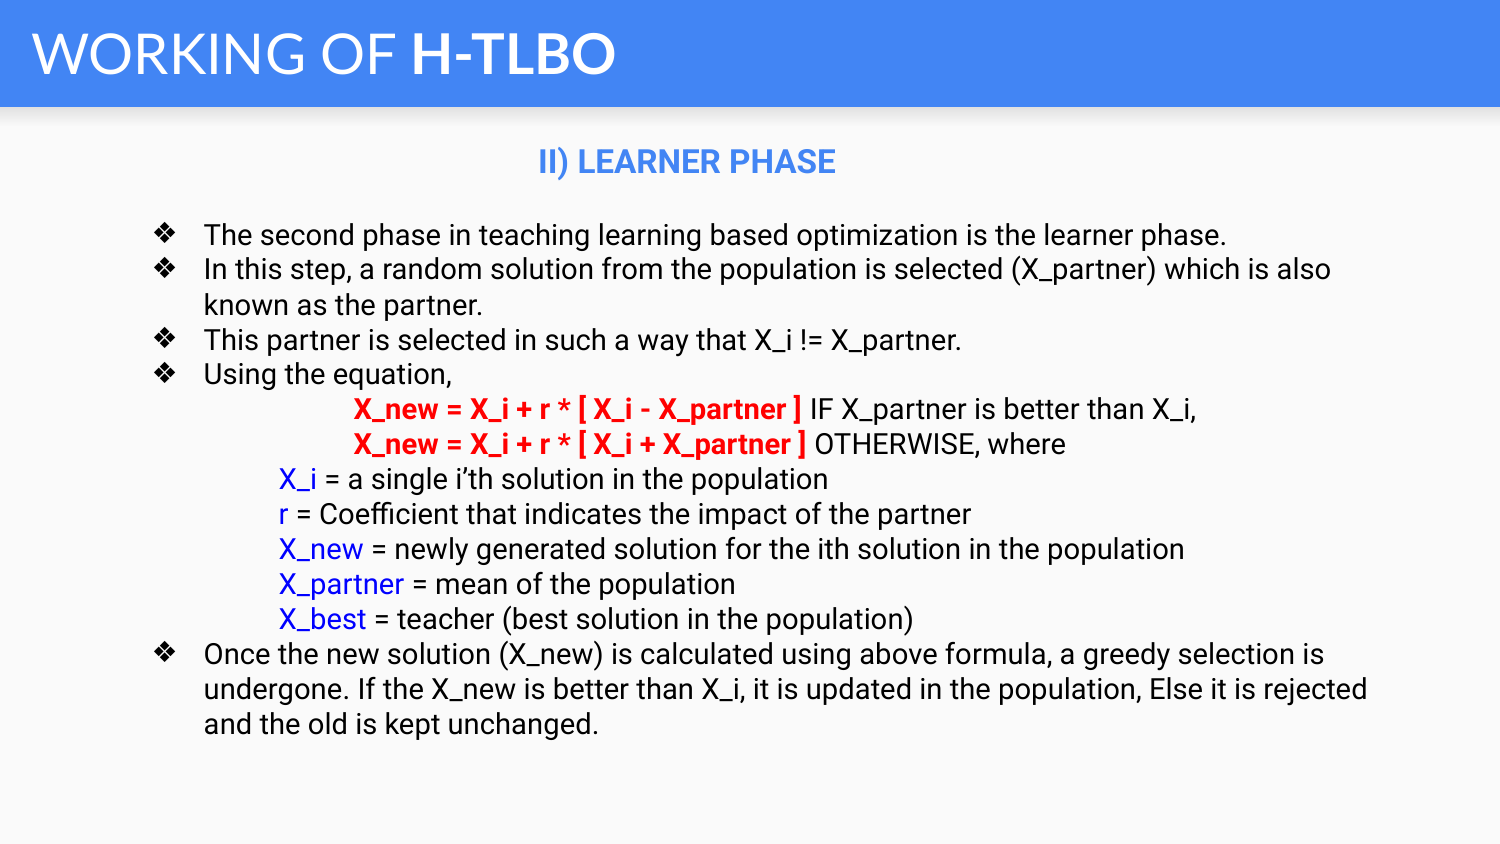

# WORKING OF H-TLBO
II) LEARNER PHASE
The second phase in teaching learning based optimization is the learner phase.
In this step, a random solution from the population is selected (X_partner) which is also known as the partner.
This partner is selected in such a way that X_i != X_partner.
Using the equation,
X_new = X_i + r * [ X_i - X_partner ] IF X_partner is better than X_i,
X_new = X_i + r * [ X_i + X_partner ] OTHERWISE, where
X_i = a single i’th solution in the population
r = Coefficient that indicates the impact of the partner
X_new = newly generated solution for the ith solution in the population
X_partner = mean of the population
X_best = teacher (best solution in the population)
Once the new solution (X_new) is calculated using above formula, a greedy selection is undergone. If the X_new is better than X_i, it is updated in the population, Else it is rejected and the old is kept unchanged.